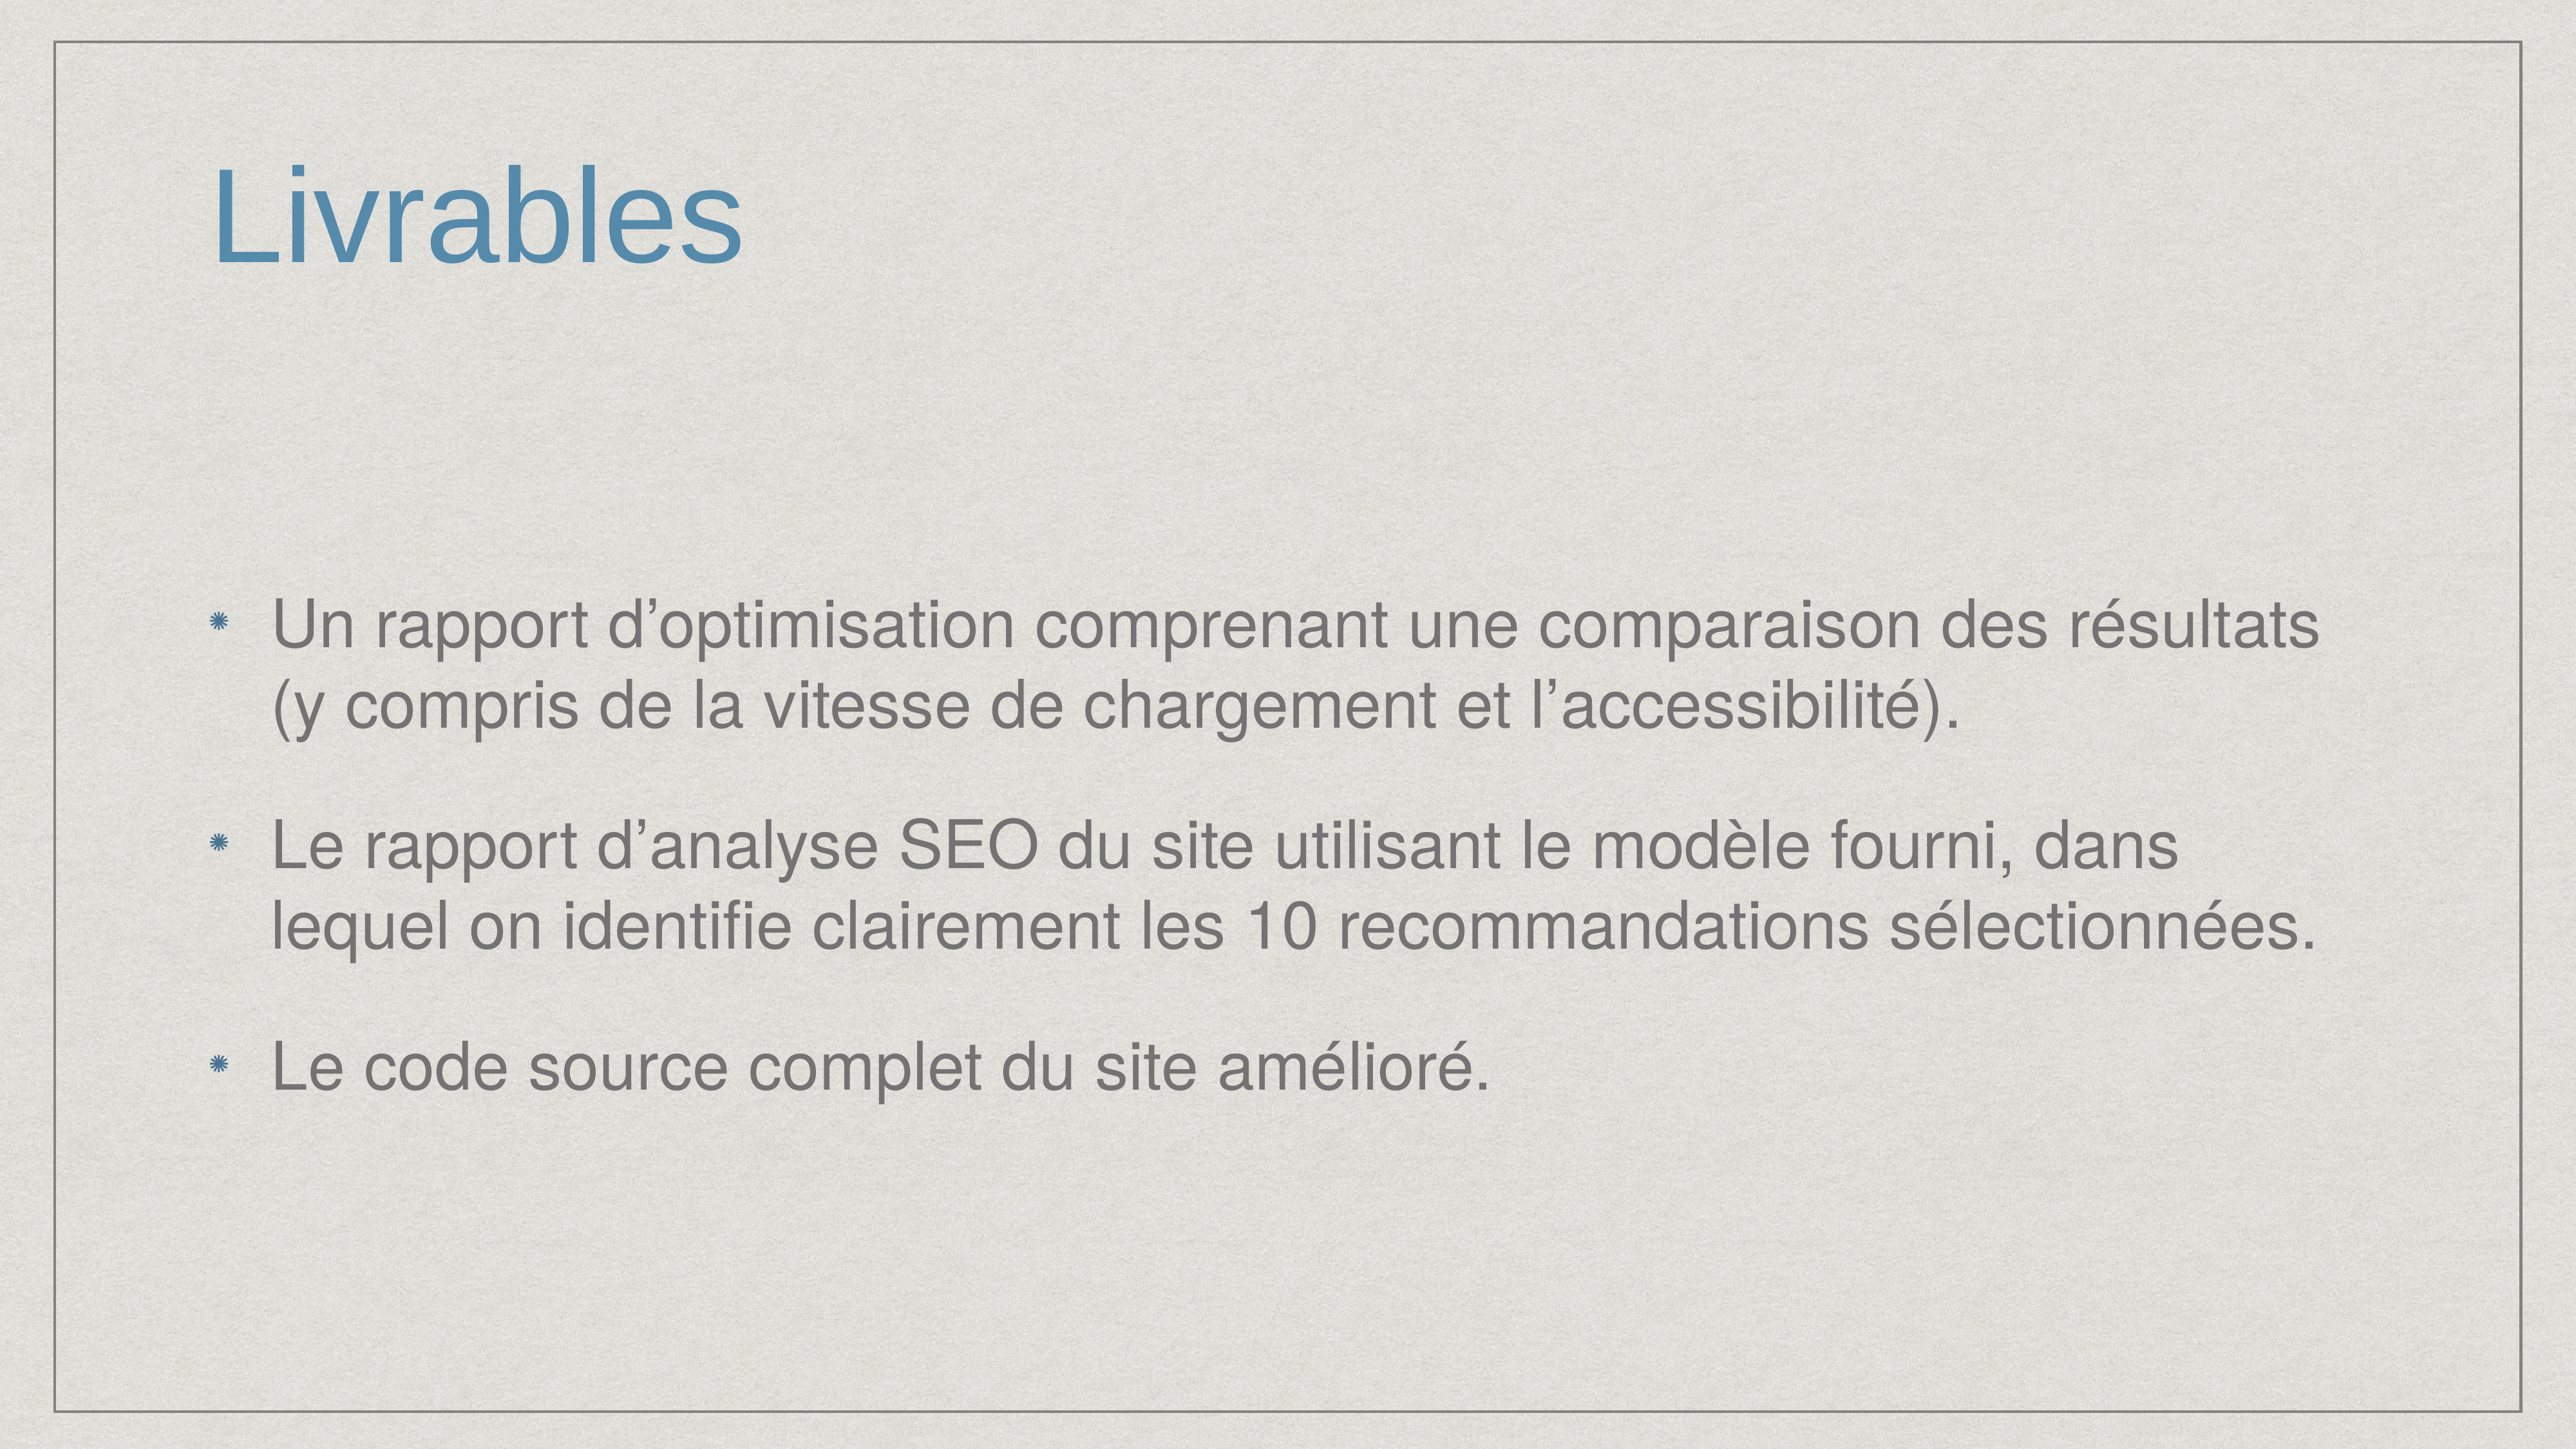

# Livrables
Un rapport d’optimisation comprenant une comparaison des résultats (y compris de la vitesse de chargement et l’accessibilité).
Le rapport d’analyse SEO du site utilisant le modèle fourni, dans lequel on identifie clairement les 10 recommandations sélectionnées.
Le code source complet du site amélioré.